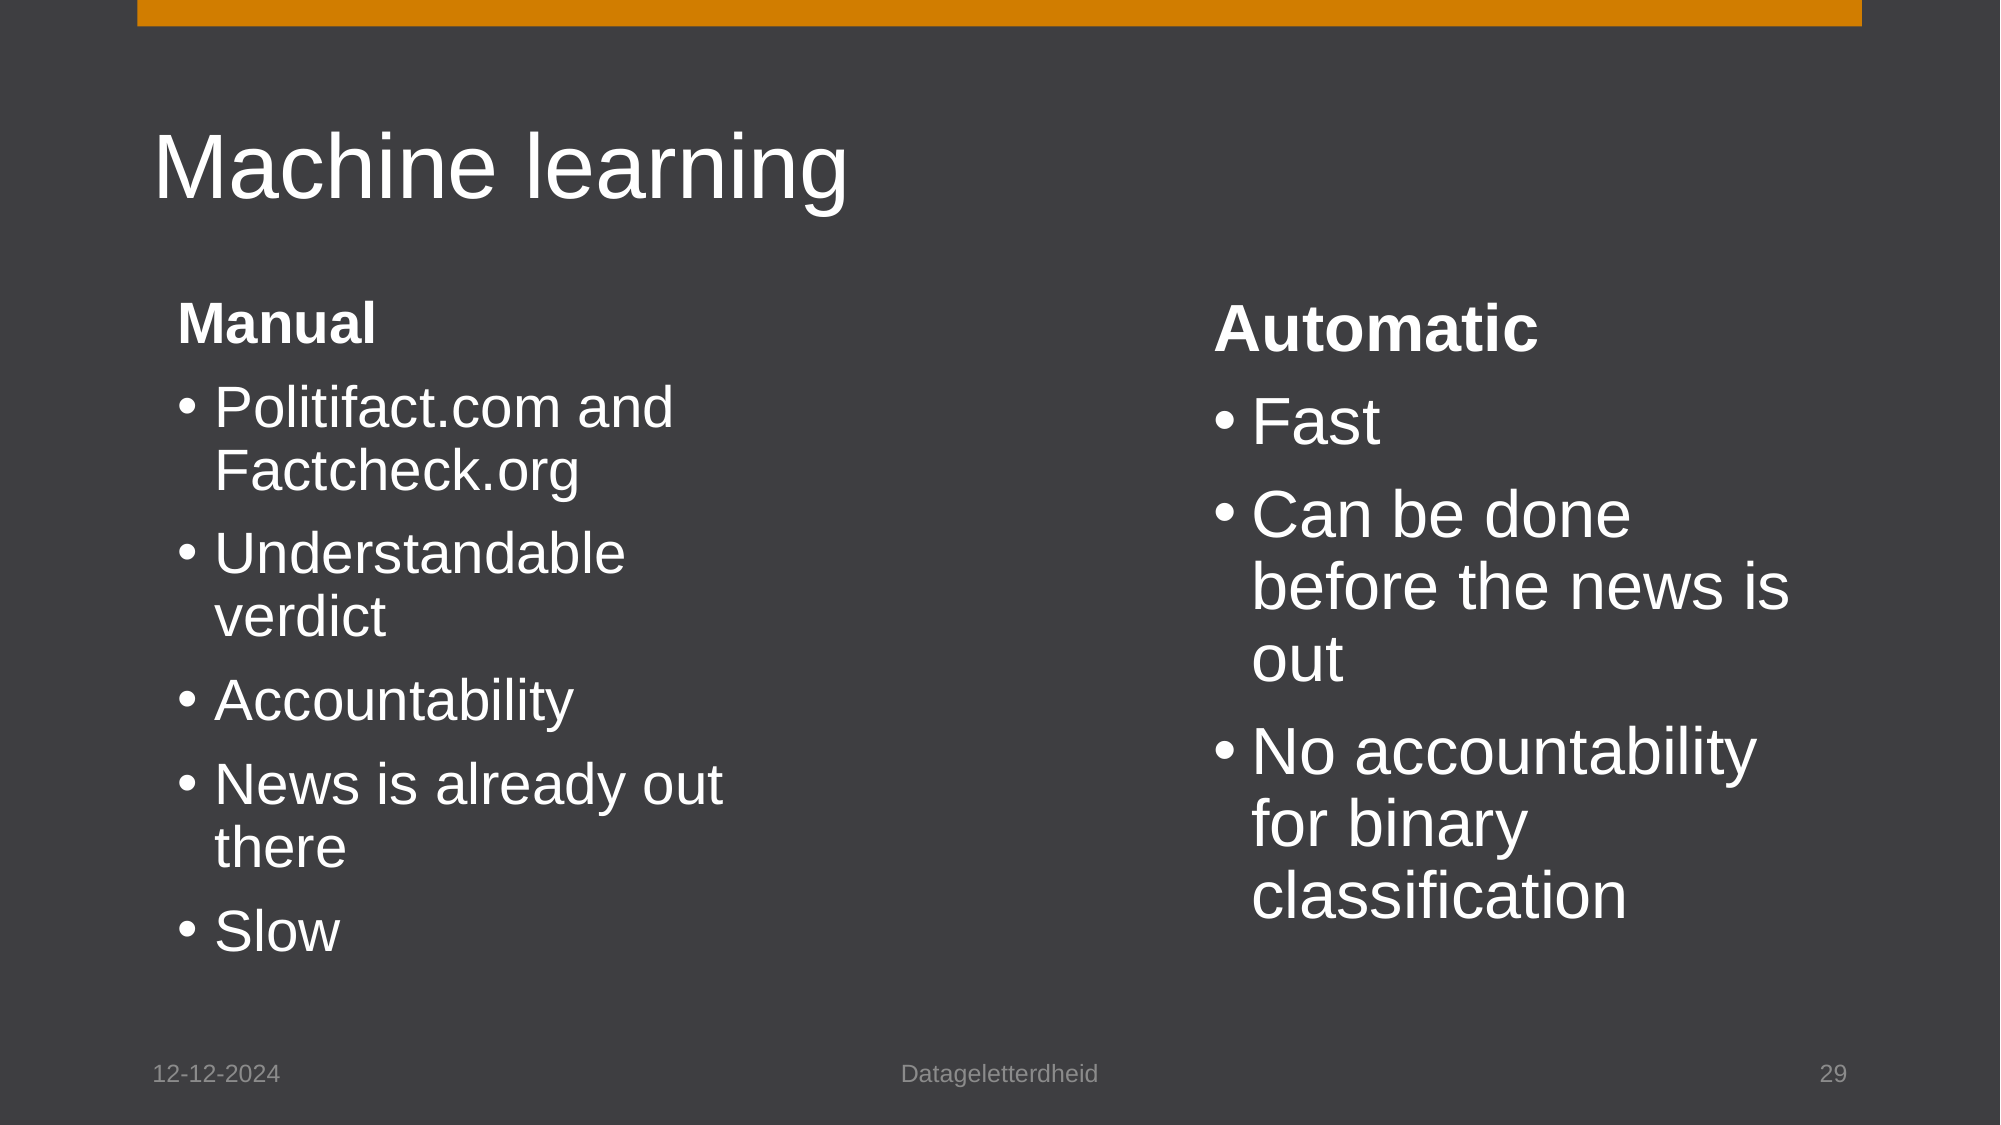

# Machine learning
Manual
Politifact.com and Factcheck.org
Understandable verdict
Accountability
News is already out there
Slow
Automatic
Fast
Can be done before the news is out
No accountability for binary classification
12-12-2024
Datageletterdheid
29